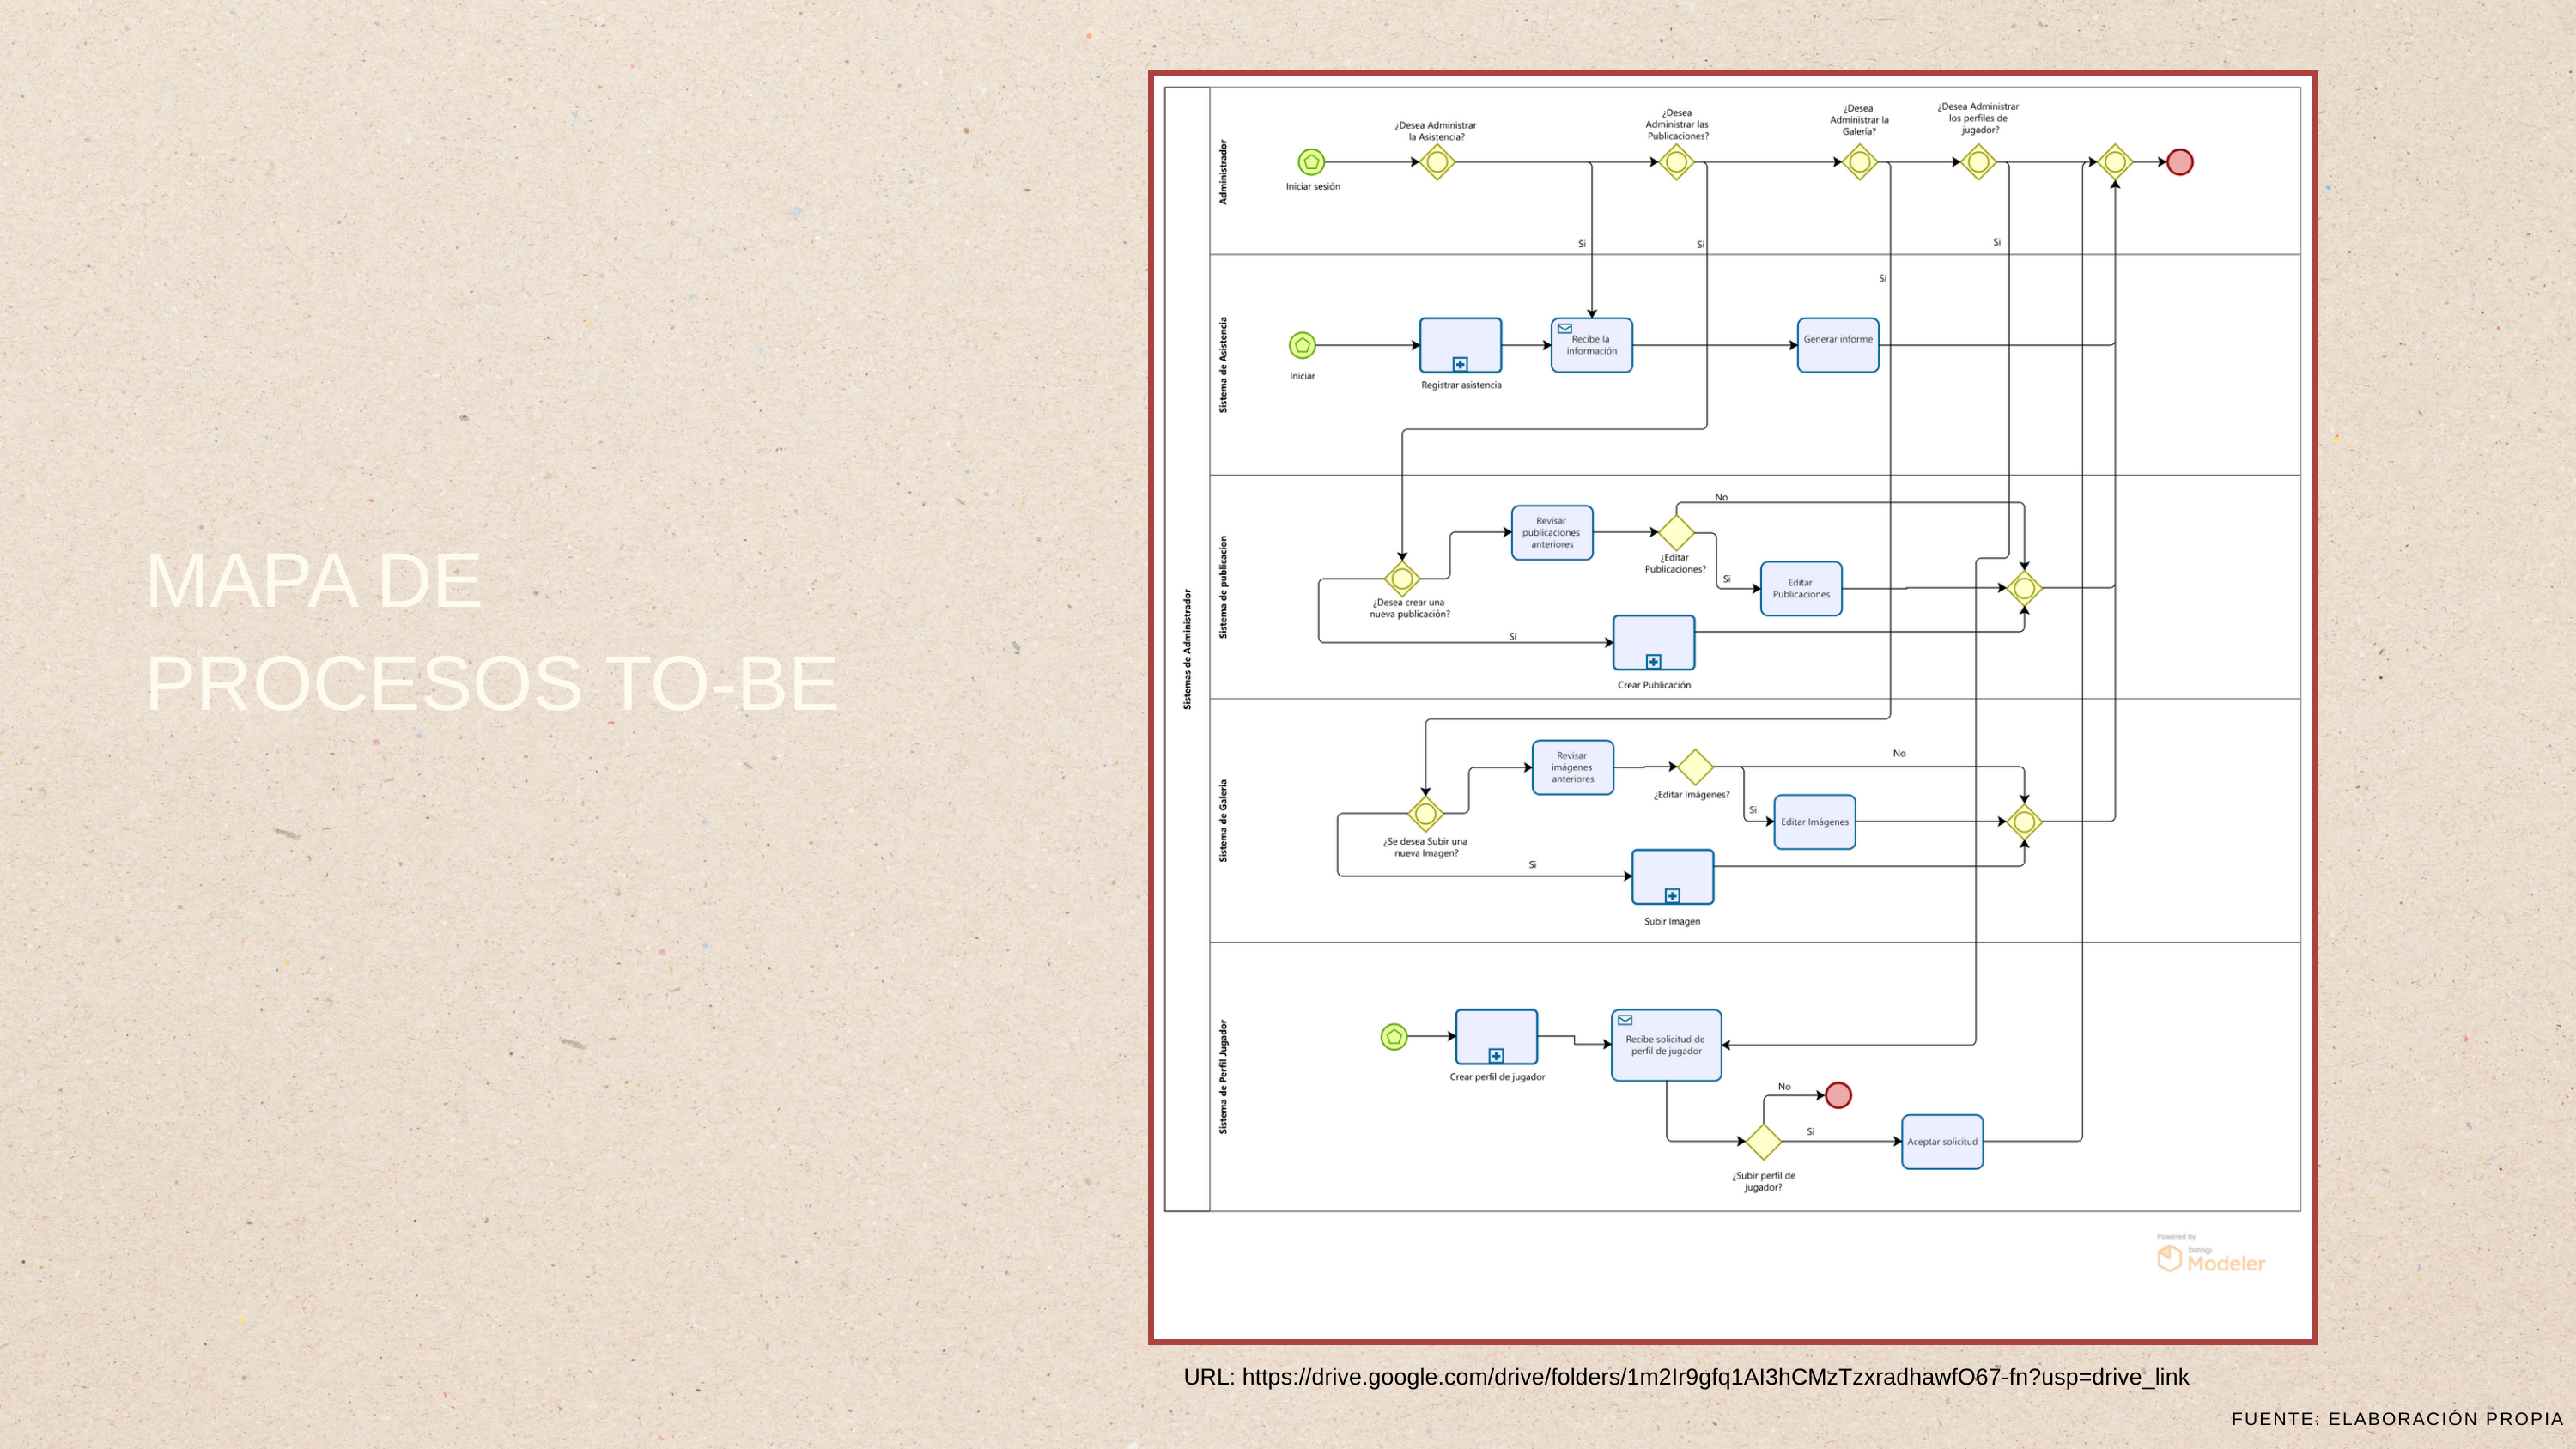

MAPA DE
PROCESOS TO-BE
URL: https://drive.google.com/drive/folders/1m2Ir9gfq1AI3hCMzTzxradhawfO67-fn?usp=drive_link
FUENTE: ELABORACIÓN PROPIA